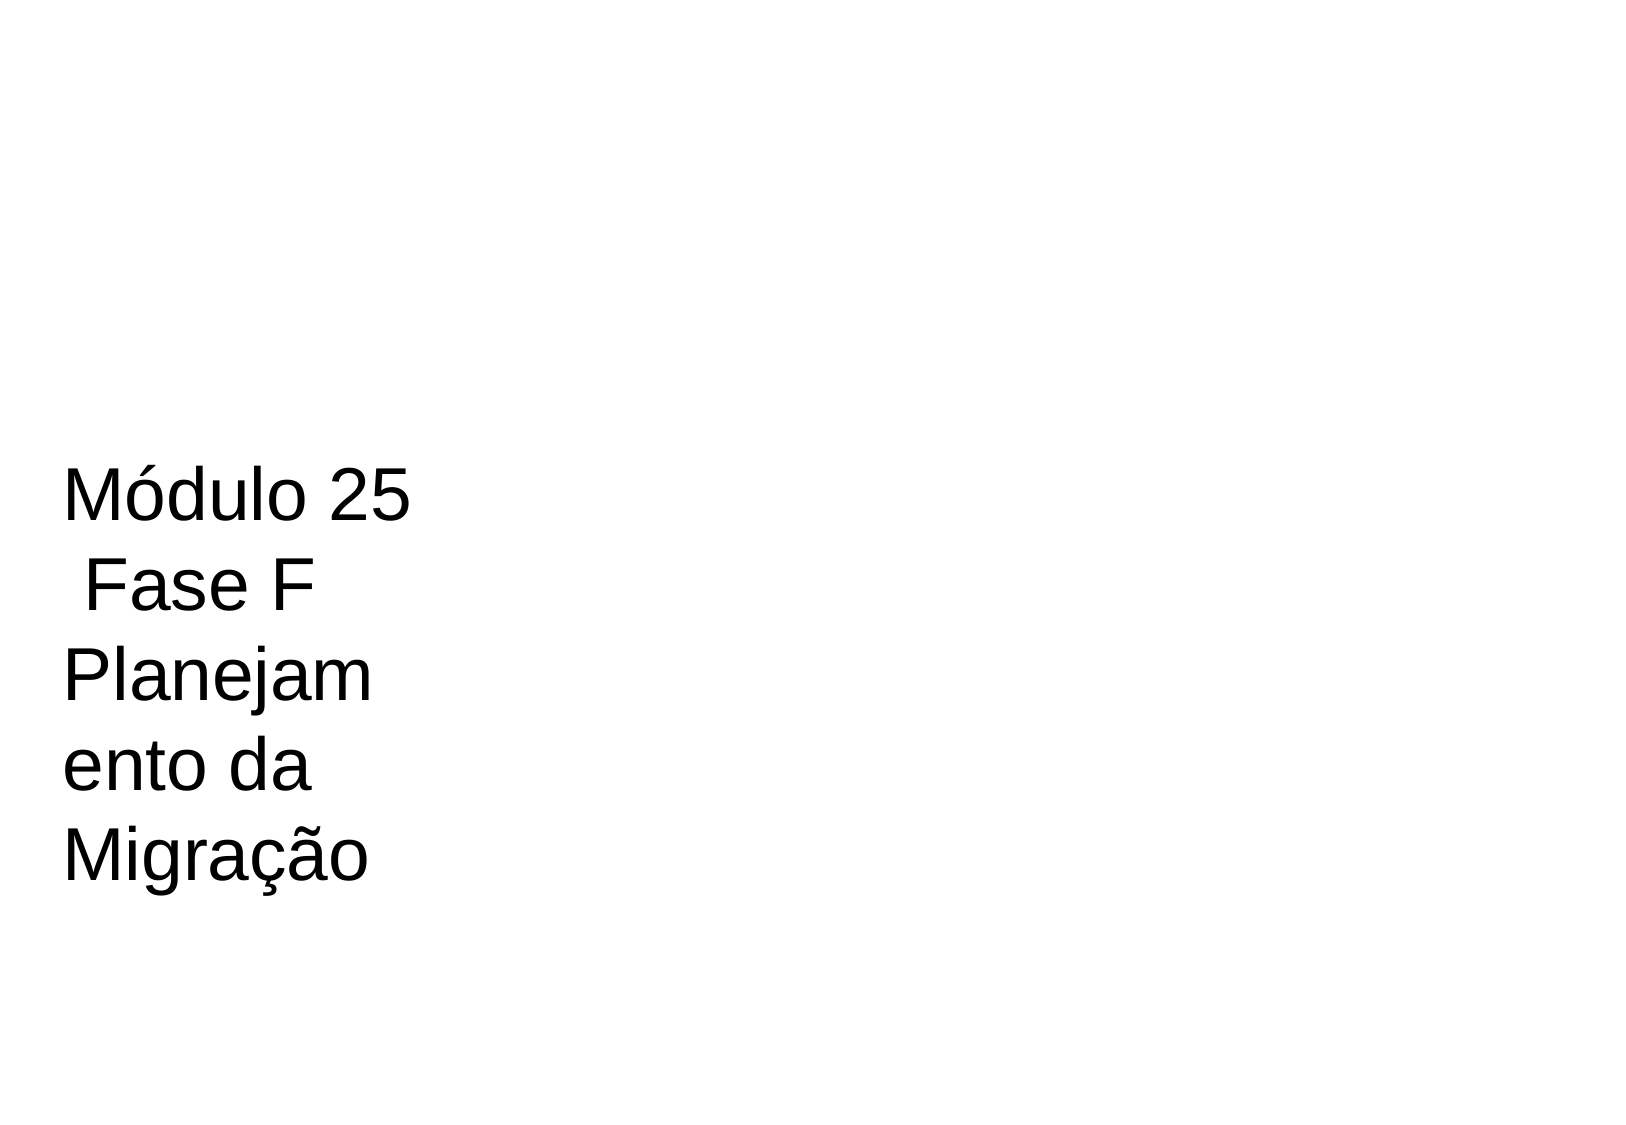

Módulo 25  Fase F
Planejamento da Migração